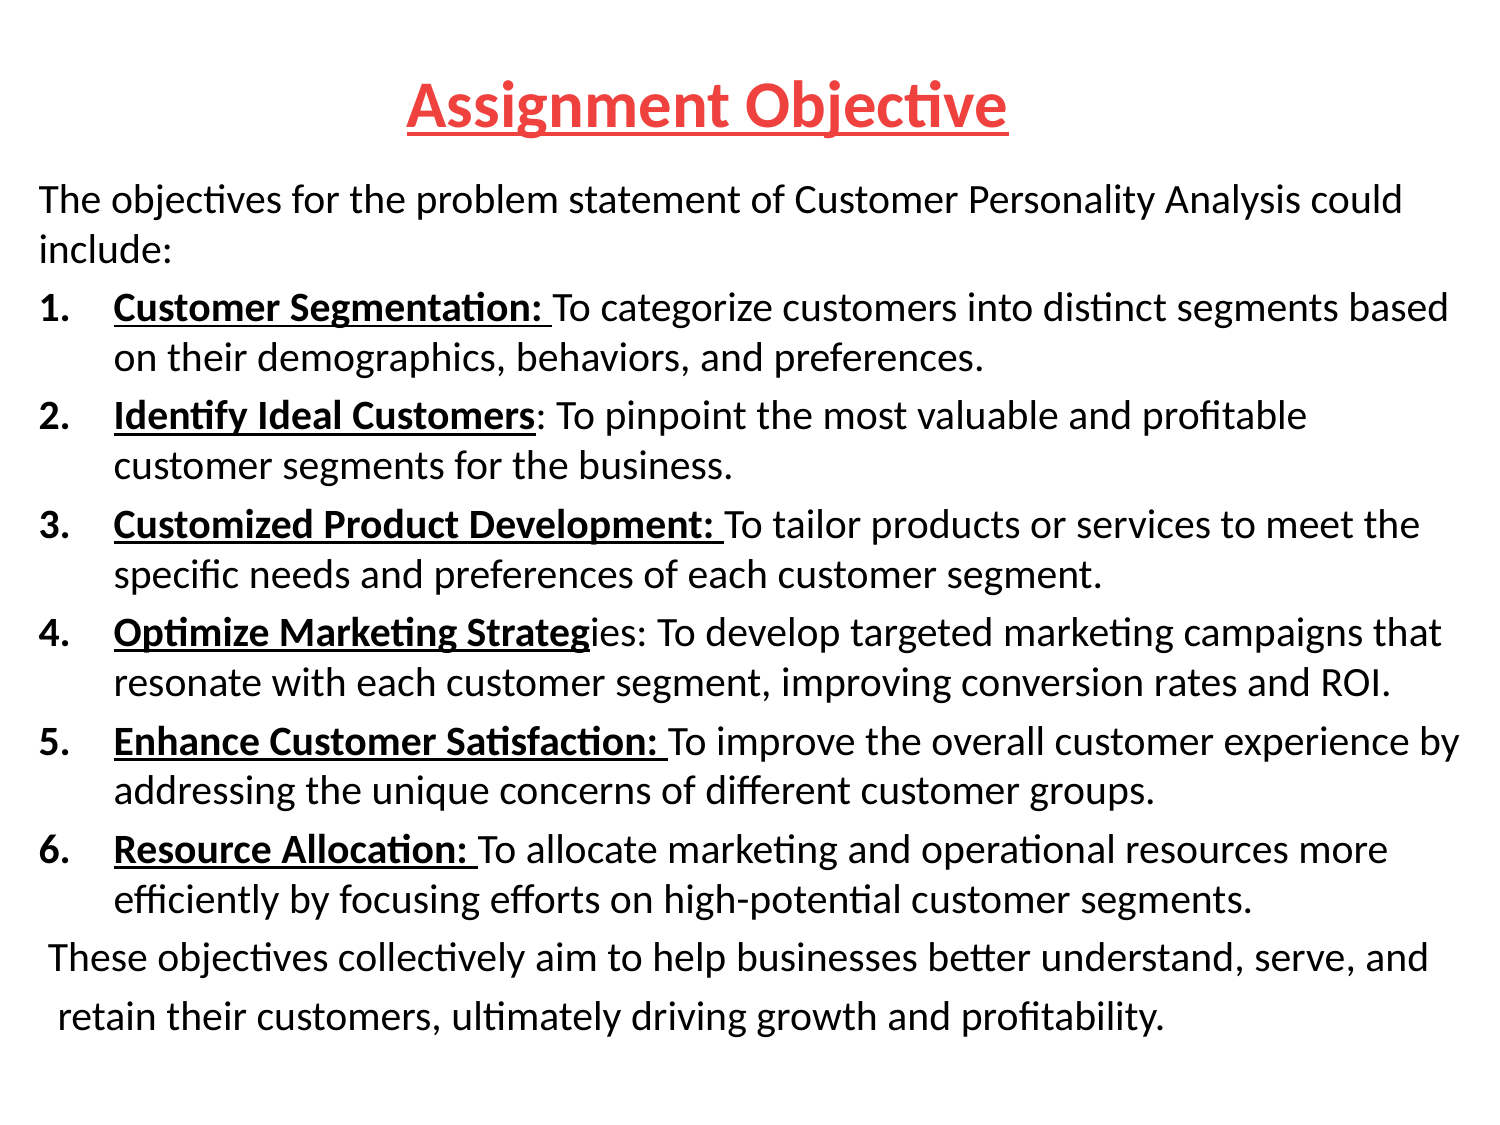

# Assignment Objective
The objectives for the problem statement of Customer Personality Analysis could include:
Customer Segmentation: To categorize customers into distinct segments based on their demographics, behaviors, and preferences.
Identify Ideal Customers: To pinpoint the most valuable and profitable customer segments for the business.
Customized Product Development: To tailor products or services to meet the specific needs and preferences of each customer segment.
Optimize Marketing Strategies: To develop targeted marketing campaigns that resonate with each customer segment, improving conversion rates and ROI.
Enhance Customer Satisfaction: To improve the overall customer experience by addressing the unique concerns of different customer groups.
Resource Allocation: To allocate marketing and operational resources more efficiently by focusing efforts on high-potential customer segments.
 These objectives collectively aim to help businesses better understand, serve, and
  retain their customers, ultimately driving growth and profitability.